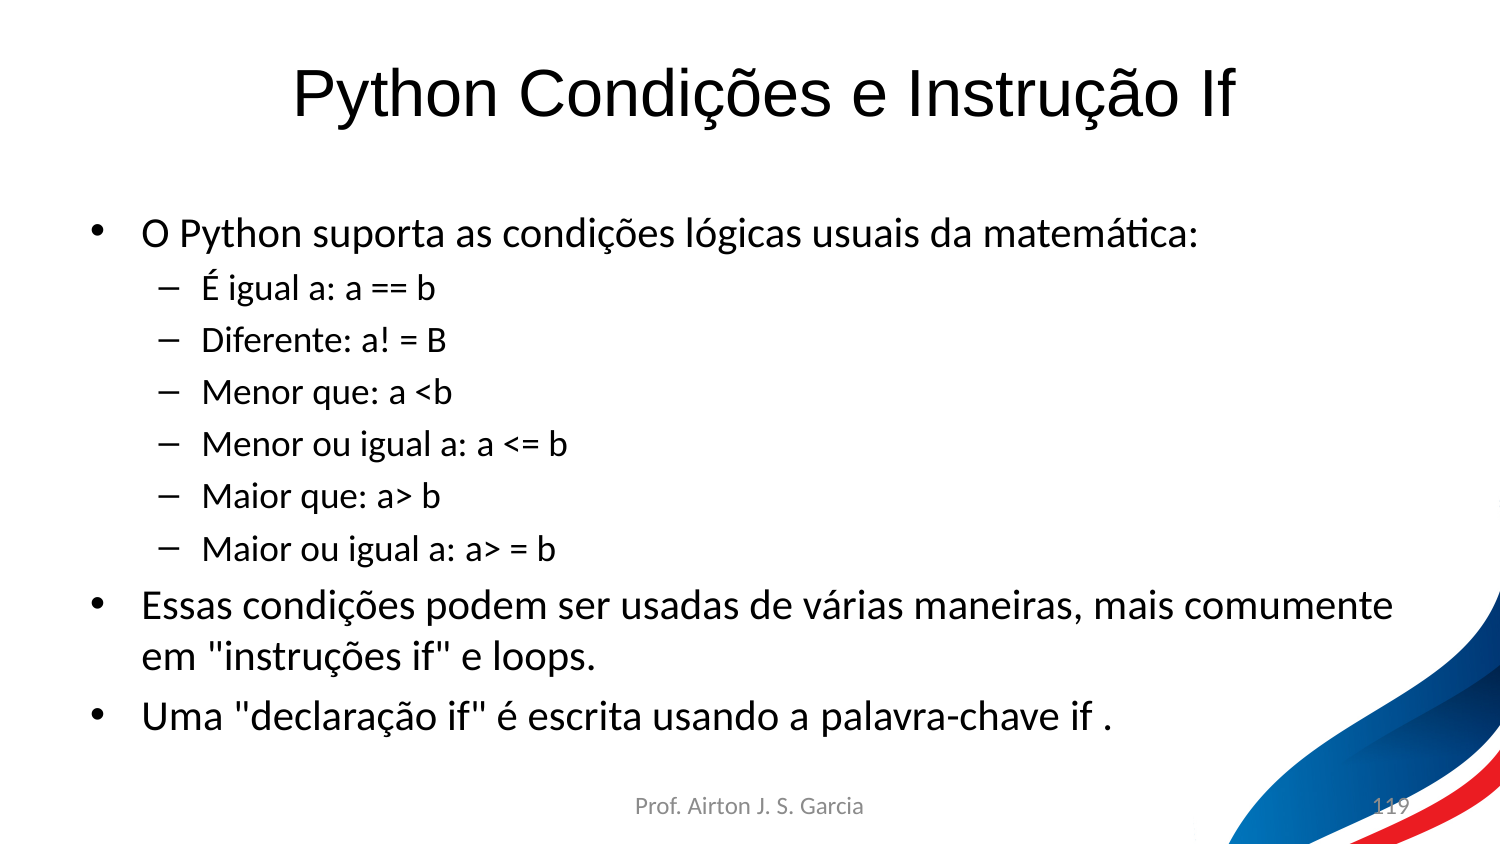

Python Condições e Instrução If
O Python suporta as condições lógicas usuais da matemática:
É igual a: a == b
Diferente: a! = B
Menor que: a <b
Menor ou igual a: a <= b
Maior que: a> b
Maior ou igual a: a> = b
Essas condições podem ser usadas de várias maneiras, mais comumente em "instruções if" e loops.
Uma "declaração if" é escrita usando a palavra-chave if .

Prof. Airton J. S. Garcia
119